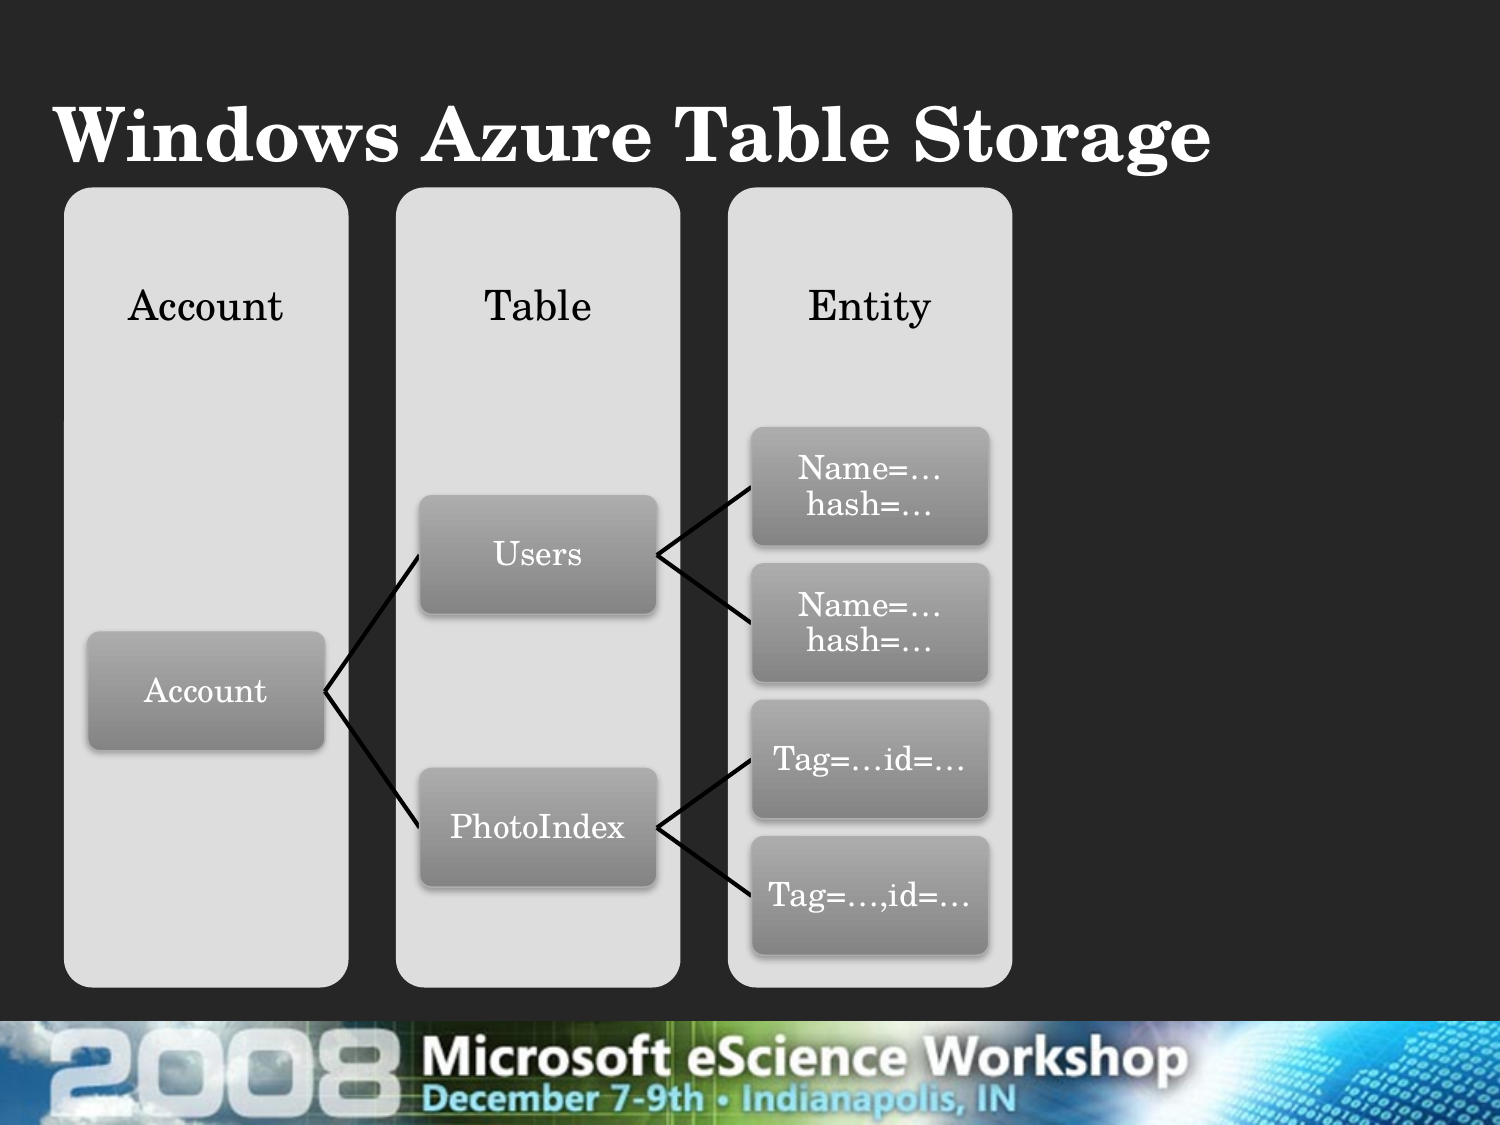

# Windows Azure Table Storage

Account

Table

Entity

Name=…hash=…

Users

Name=…hash=…

Account

Tag=…id=…

PhotoIndex

Tag=…,id=…